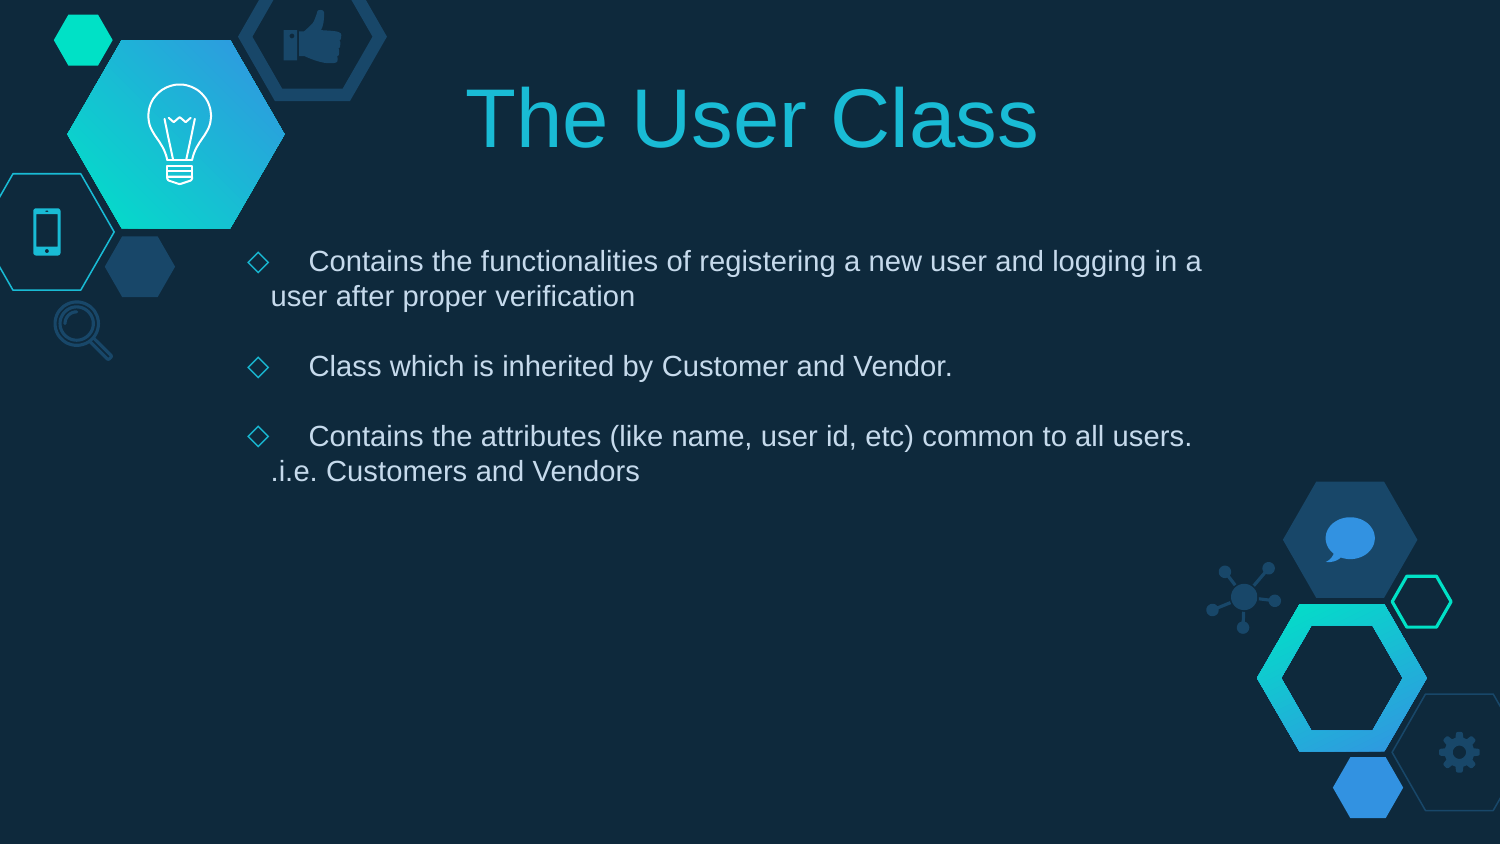

# The User Class
 Contains the functionalities of registering a new user and logging in a
     user after proper verification

 Class which is inherited by Customer and Vendor.

 Contains the attributes (like name, user id, etc) common to all users.
     .i.e. Customers and Vendors